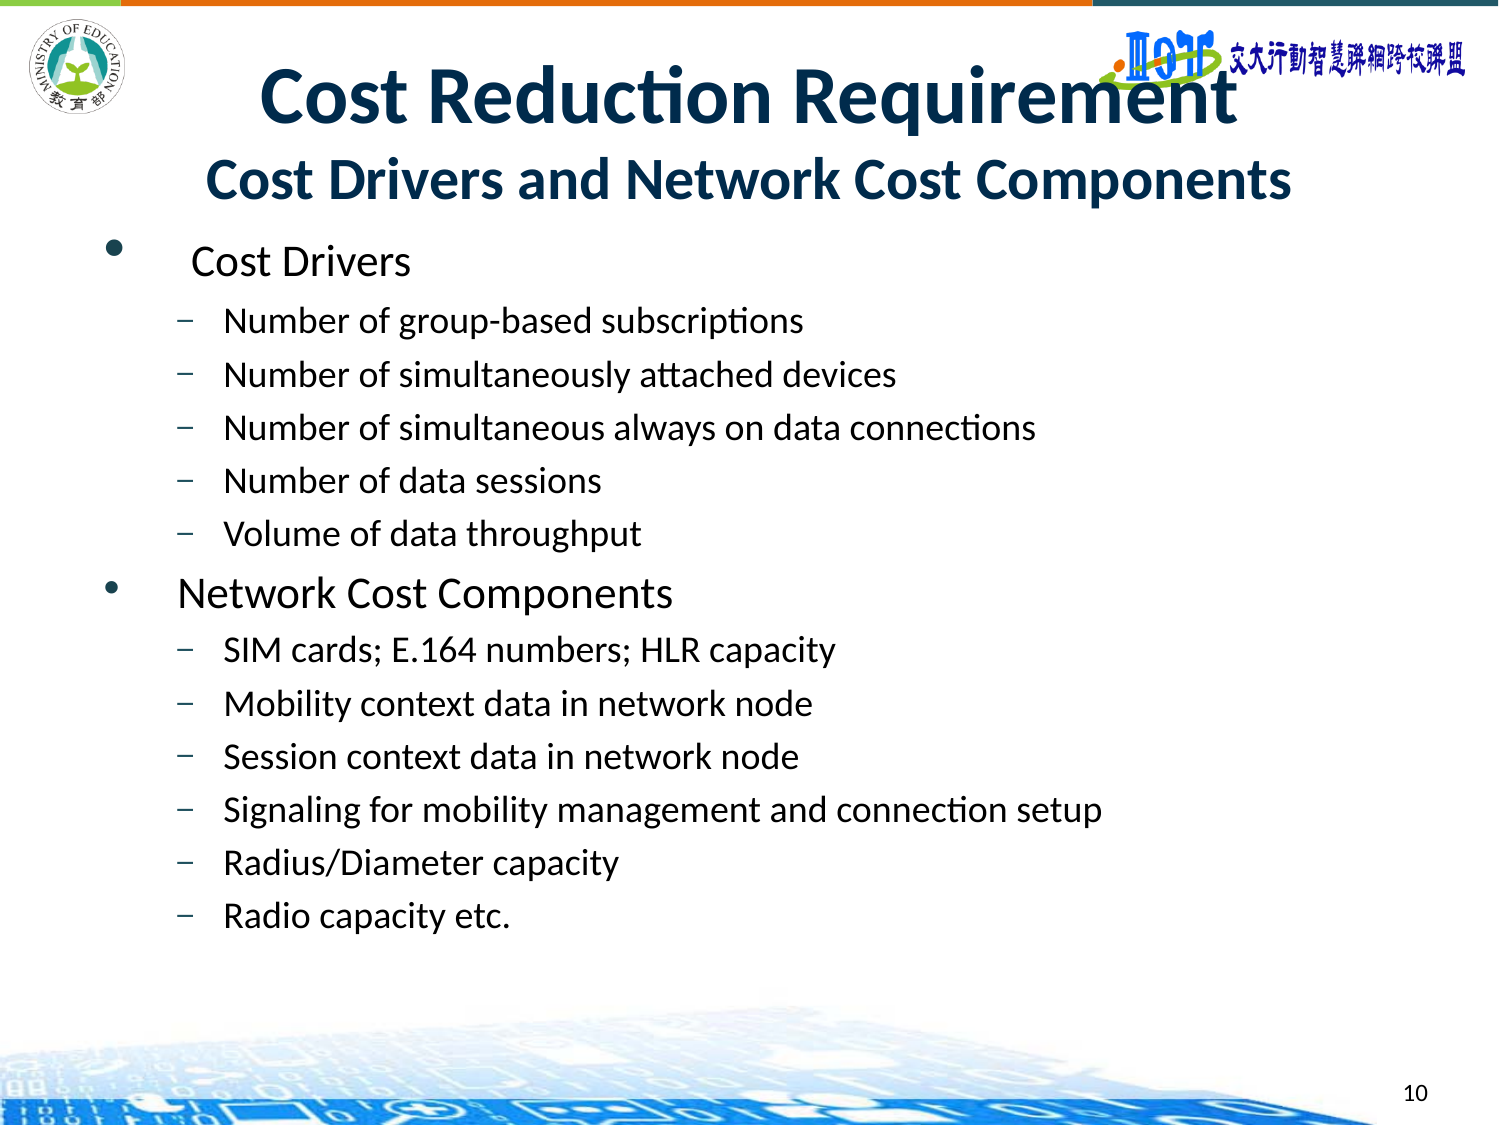

# Cost Reduction Requirement Cost Drivers and Network Cost Components
 Cost Drivers
Number of group-based subscriptions
Number of simultaneously attached devices
Number of simultaneous always on data connections
Number of data sessions
Volume of data throughput
Network Cost Components
SIM cards; E.164 numbers; HLR capacity
Mobility context data in network node
Session context data in network node
Signaling for mobility management and connection setup
Radius/Diameter capacity
Radio capacity etc.

10